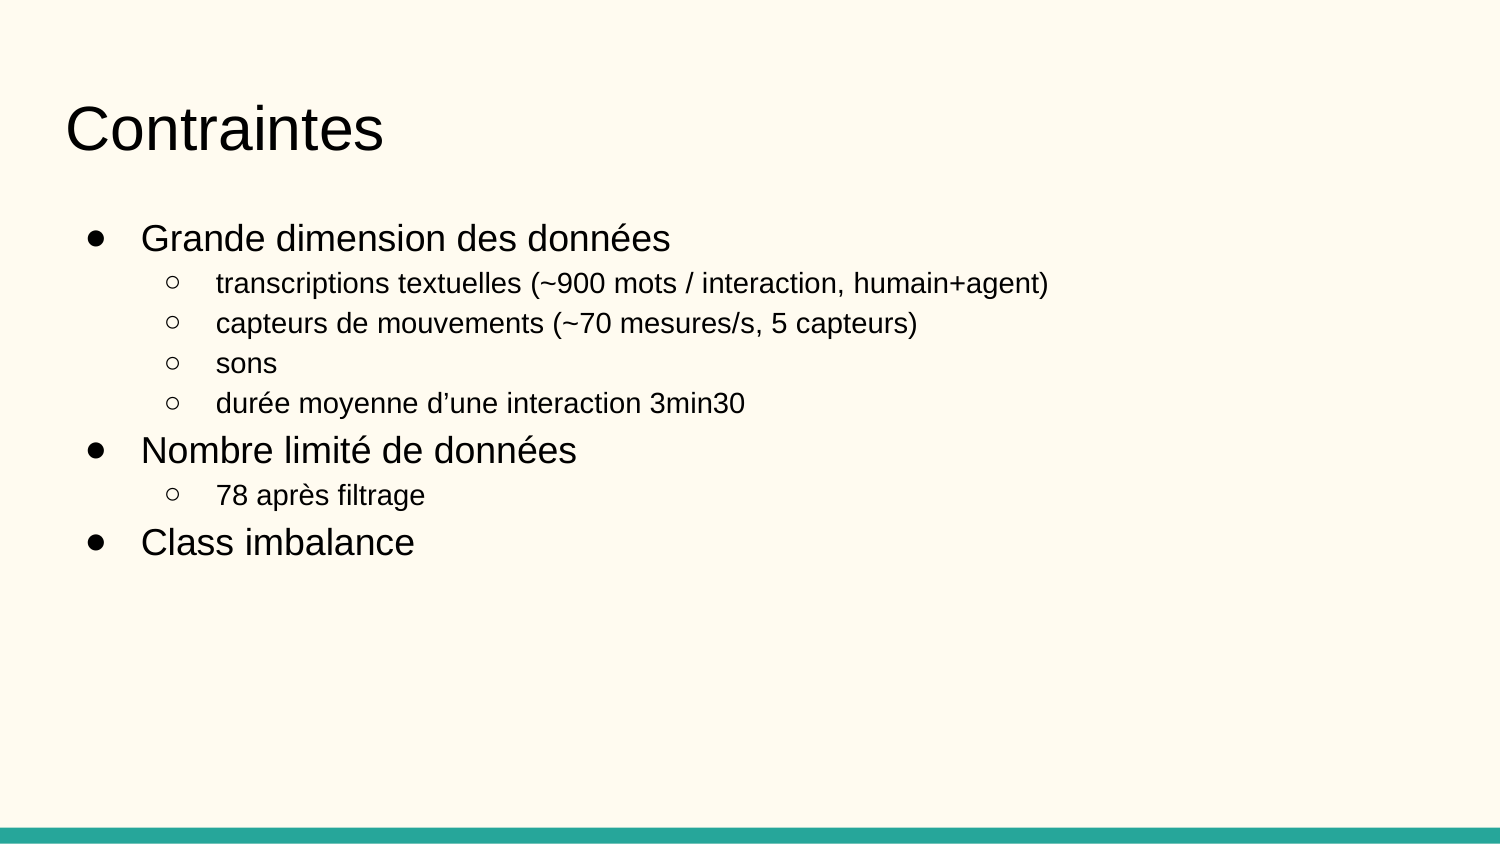

Contraintes
Grande dimension des données
transcriptions textuelles (~900 mots / interaction, humain+agent)
capteurs de mouvements (~70 mesures/s, 5 capteurs)
sons
durée moyenne d’une interaction 3min30
Nombre limité de données
78 après filtrage
Class imbalance